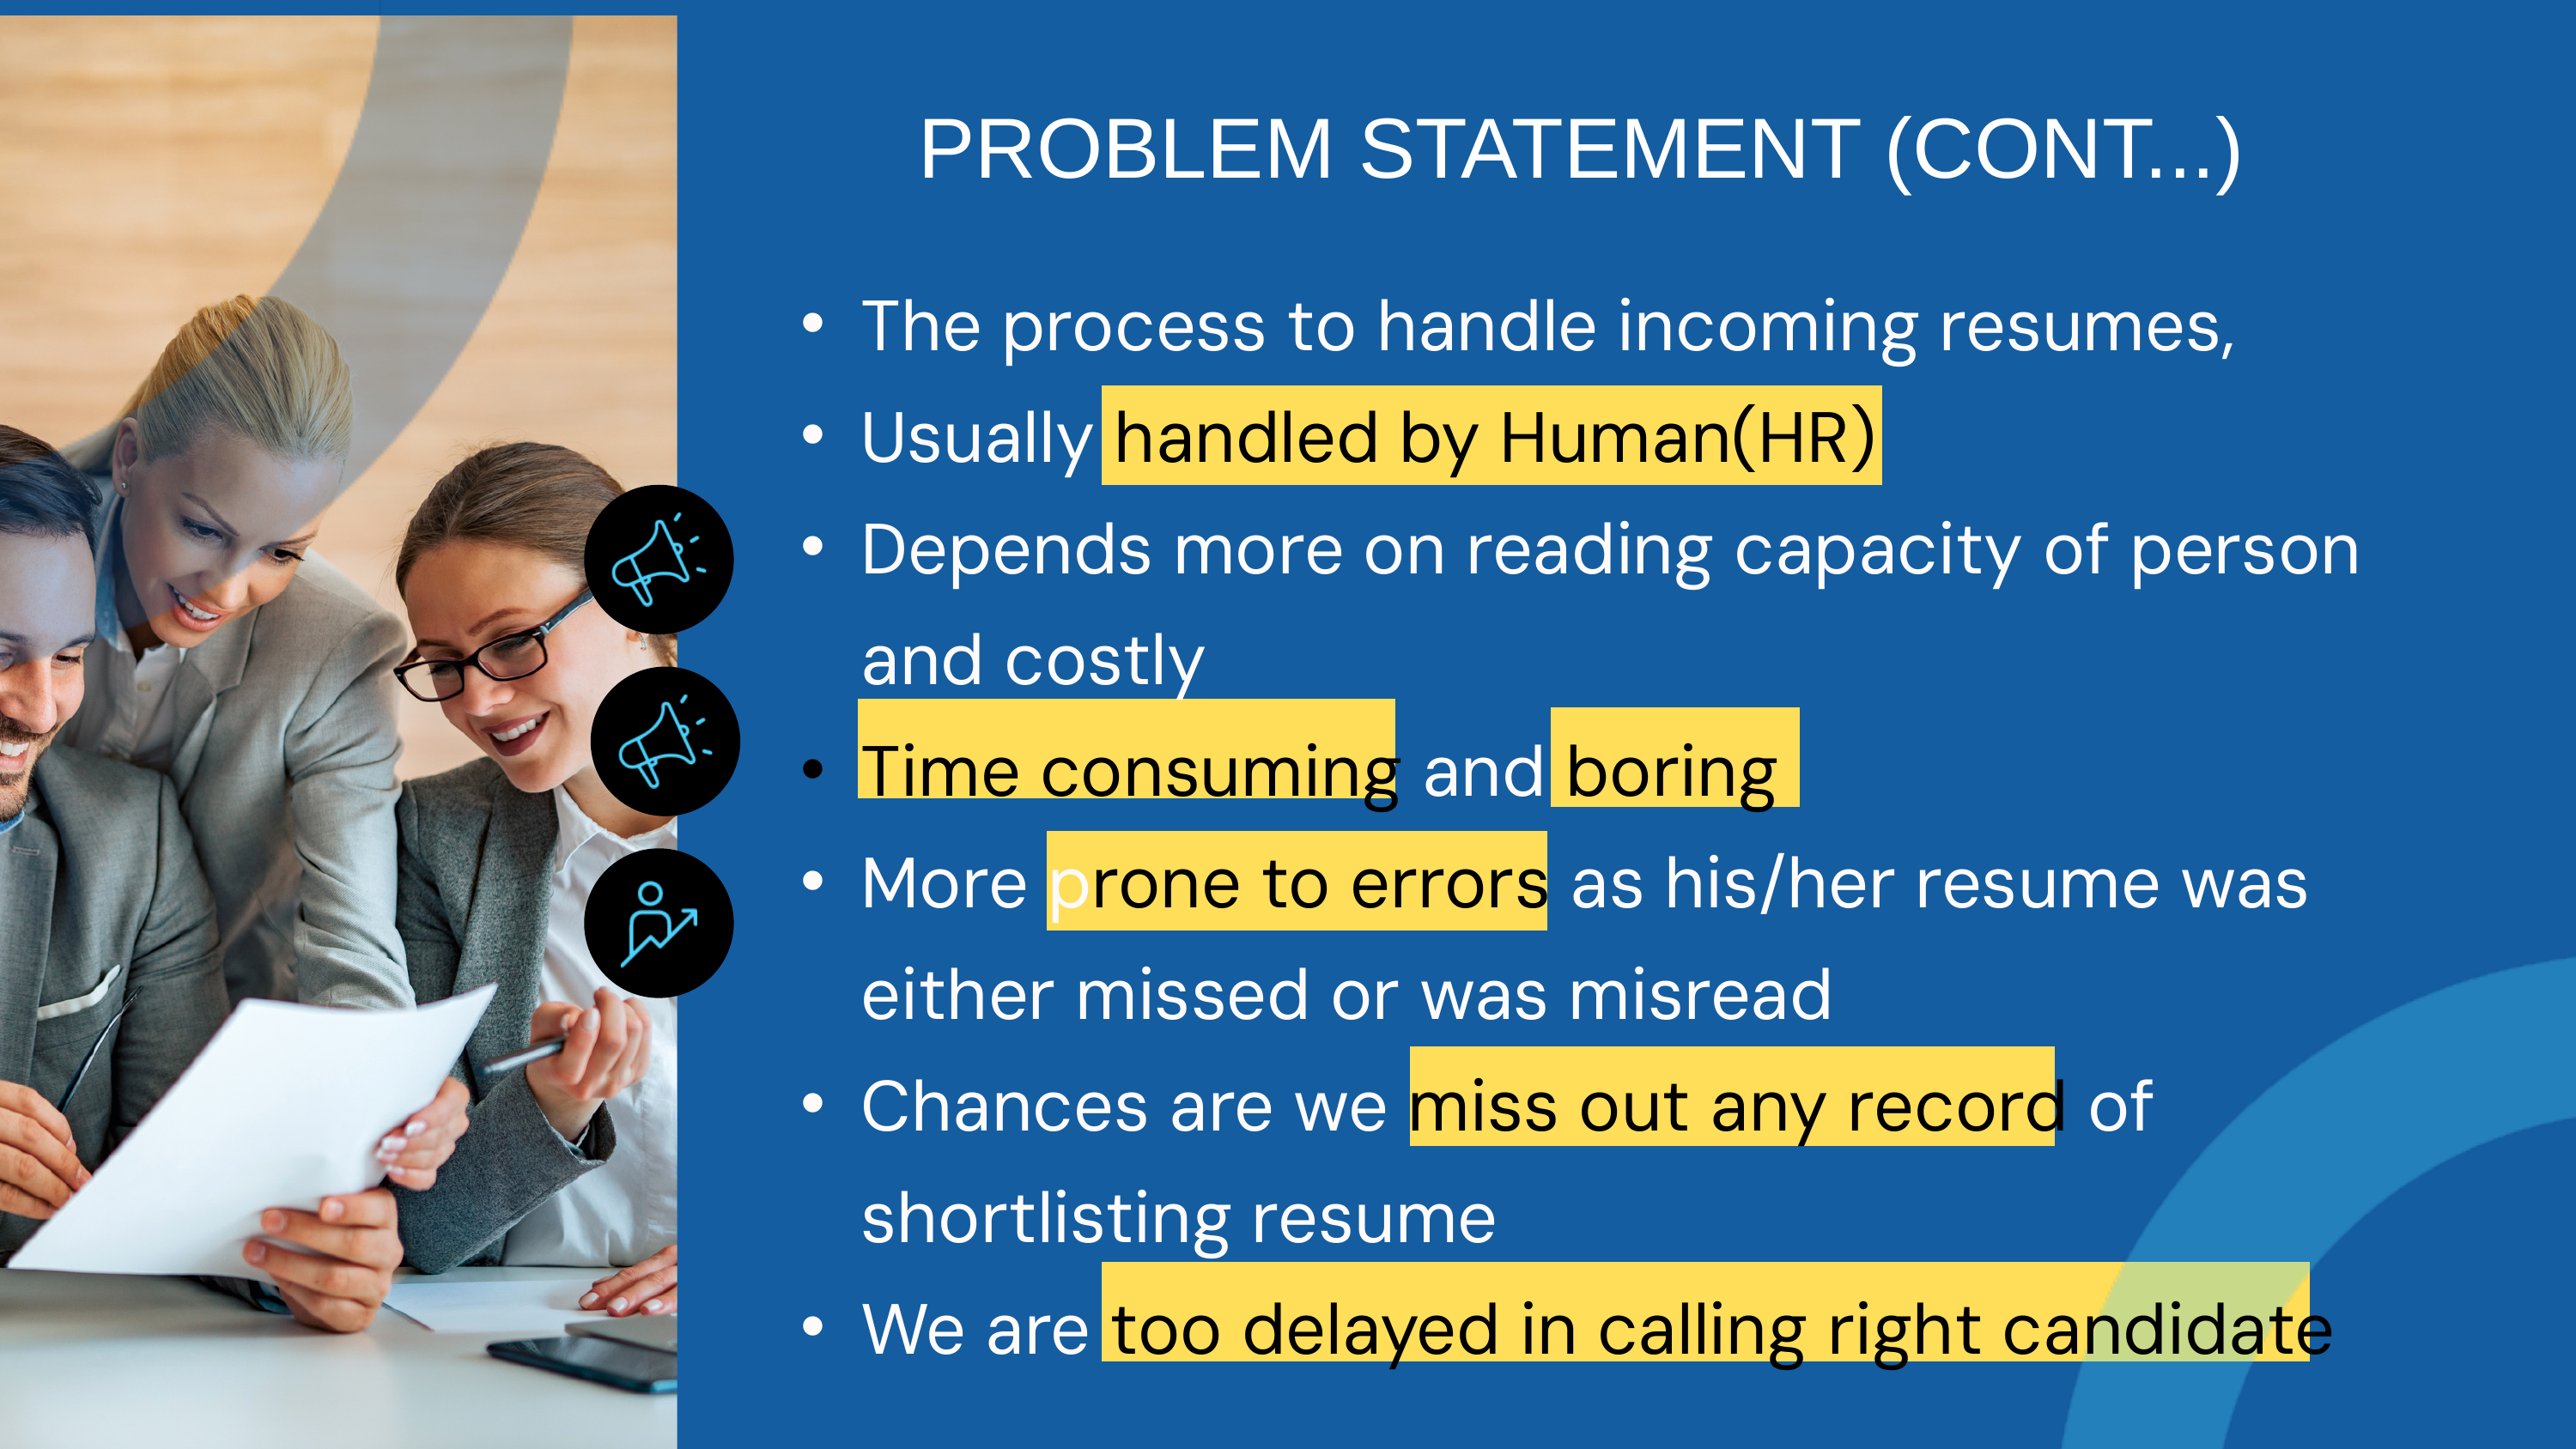

PROBLEM STATEMENT (CONT...)
The process to handle incoming resumes,
Usually handled by Human(HR)
Depends more on reading capacity of person and costly
Time consuming and boring
More prone to errors as his/her resume was either missed or was misread
Chances are we miss out any record of shortlisting resume
We are too delayed in calling right candidate